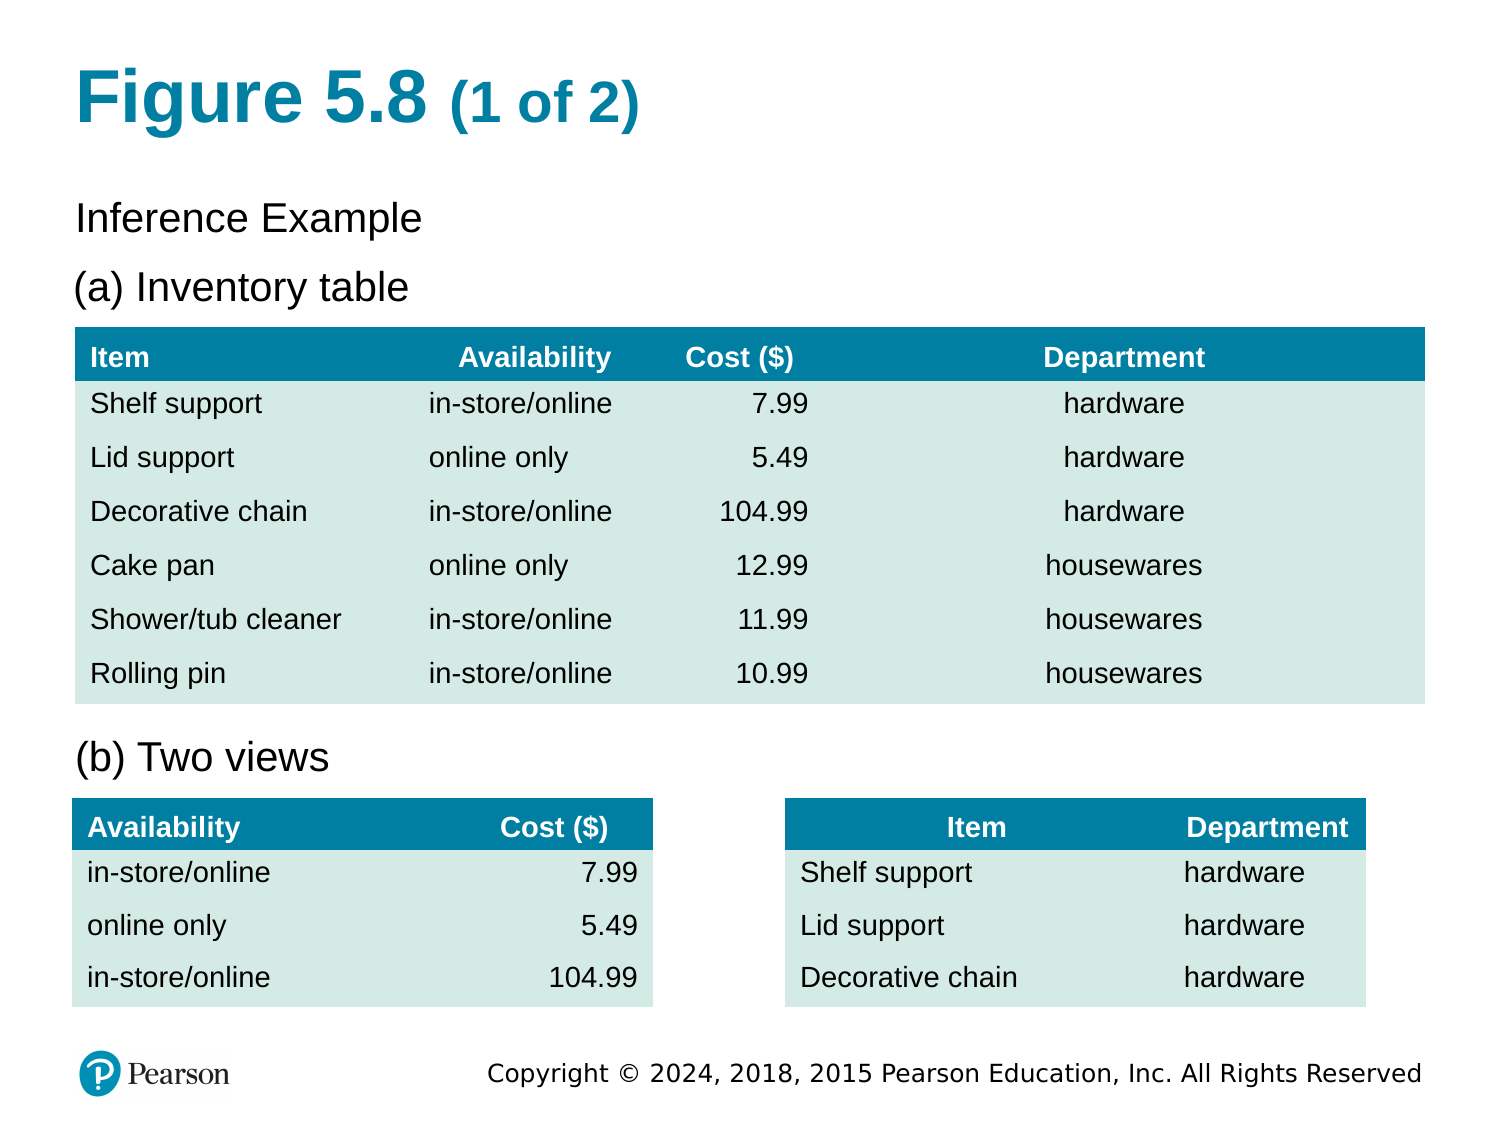

# Figure 5.8 (1 of 2)
Inference Example
(a) Inventory table
| Item | Availability | Cost ($) | Department |
| --- | --- | --- | --- |
| Shelf support | in-store/online | 7.99 | hardware |
| Lid support | online only | 5.49 | hardware |
| Decorative chain | in-store/online | 104.99 | hardware |
| Cake pan | online only | 12.99 | housewares |
| Shower/tub cleaner | in-store/online | 11.99 | housewares |
| Rolling pin | in-store/online | 10.99 | housewares |
(b) Two views
| Availability | Cost ($) |
| --- | --- |
| in-store/online | 7.99 |
| online only | 5.49 |
| in-store/online | 104.99 |
| Item | Department |
| --- | --- |
| Shelf support | hardware |
| Lid support | hardware |
| Decorative chain | hardware |